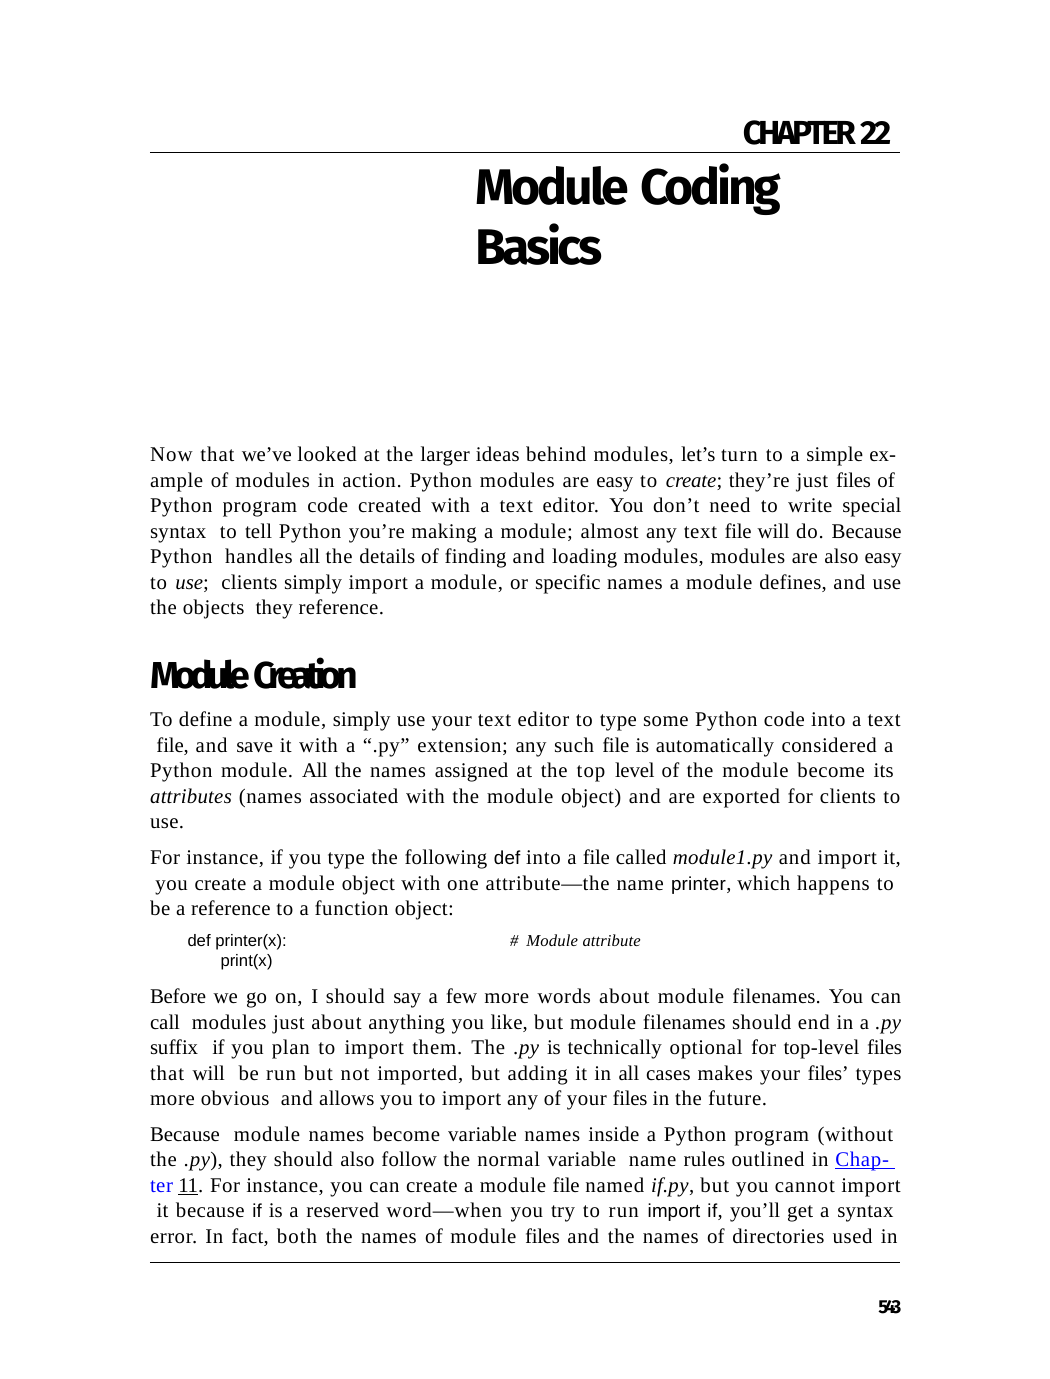

CHAPTER 22
# Module Coding Basics

Now that we’ve looked at the larger ideas behind modules, let’s turn to a simple ex-  ample of modules in action. Python modules are easy to create; they’re just files of  Python program code created with a text editor. You don’t need to write special syntax  to tell Python you’re making a module; almost any text file will do. Because Python  handles all the details of finding and loading modules, modules are also easy to use;  clients simply import a module, or specific names a module defines, and use the objects  they reference.

Module Creation
To define a module, simply use your text editor to type some Python code into a text  file, and save it with a “.py” extension; any such file is automatically considered a  Python module. All the names assigned at the top level of the module become its  attributes (names associated with the module object) and are exported for clients to use.
For instance, if you type the following def into a file called module1.py and import it,  you create a module object with one attribute—the name printer, which happens to  be a reference to a function object:
def printer(x):	# Module attribute
print(x)
Before we go on, I should say a few more words about module filenames. You can call  modules just about anything you like, but module filenames should end in a .py suffix  if you plan to import them. The .py is technically optional for top-level files that will  be run but not imported, but adding it in all cases makes your files’ types more obvious  and allows you to import any of your files in the future.
Because  module names become variable names inside a Python program (without  the .py), they should also follow the normal variable  name rules outlined in Chap-  ter 11. For instance, you can create a module file named if.py, but you cannot import  it because if is a reserved word—when you try to run import if, you’ll get a syntax  error. In fact, both the names of module files and the names of directories used in

543